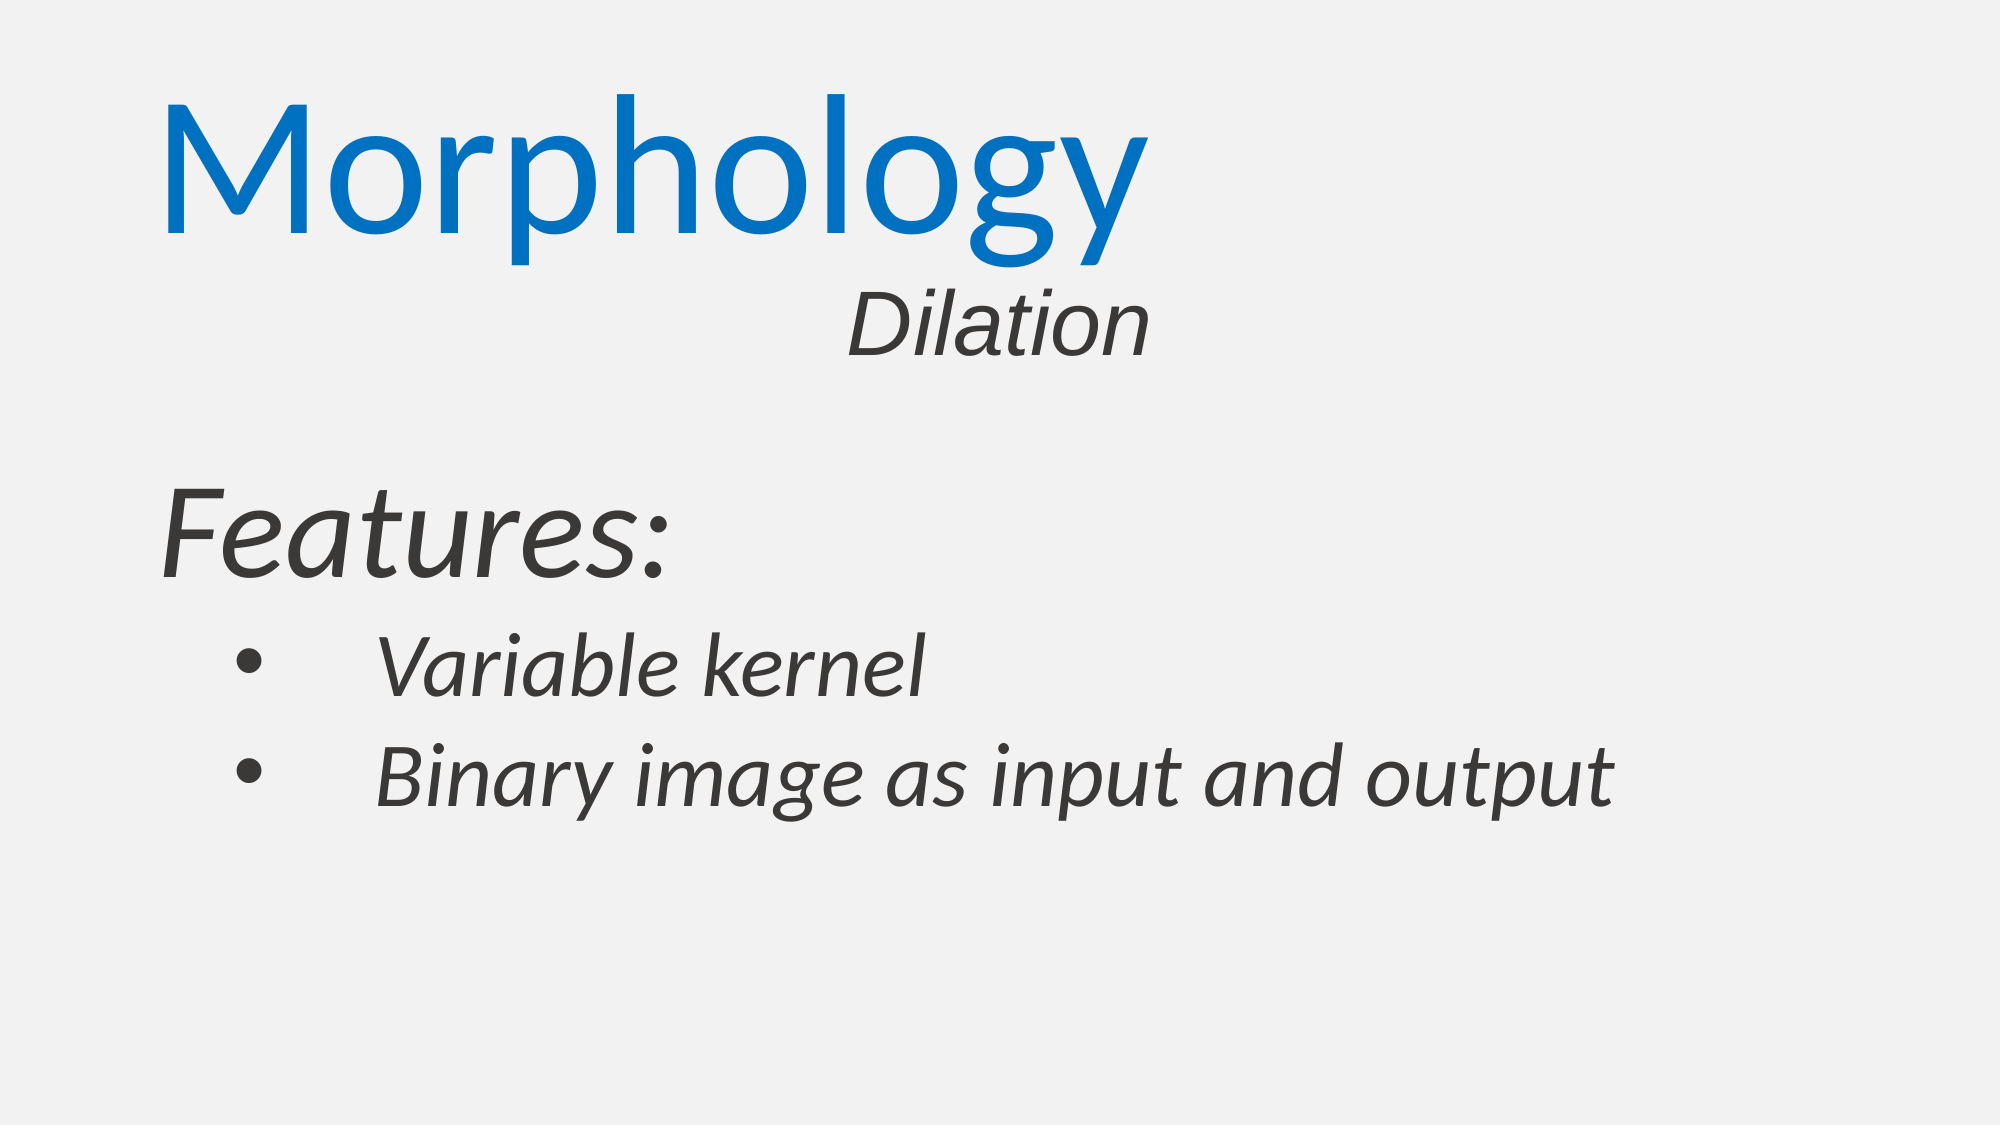

# Morphology
Dilation
Features:
Variable kernel
Binary image as input and output